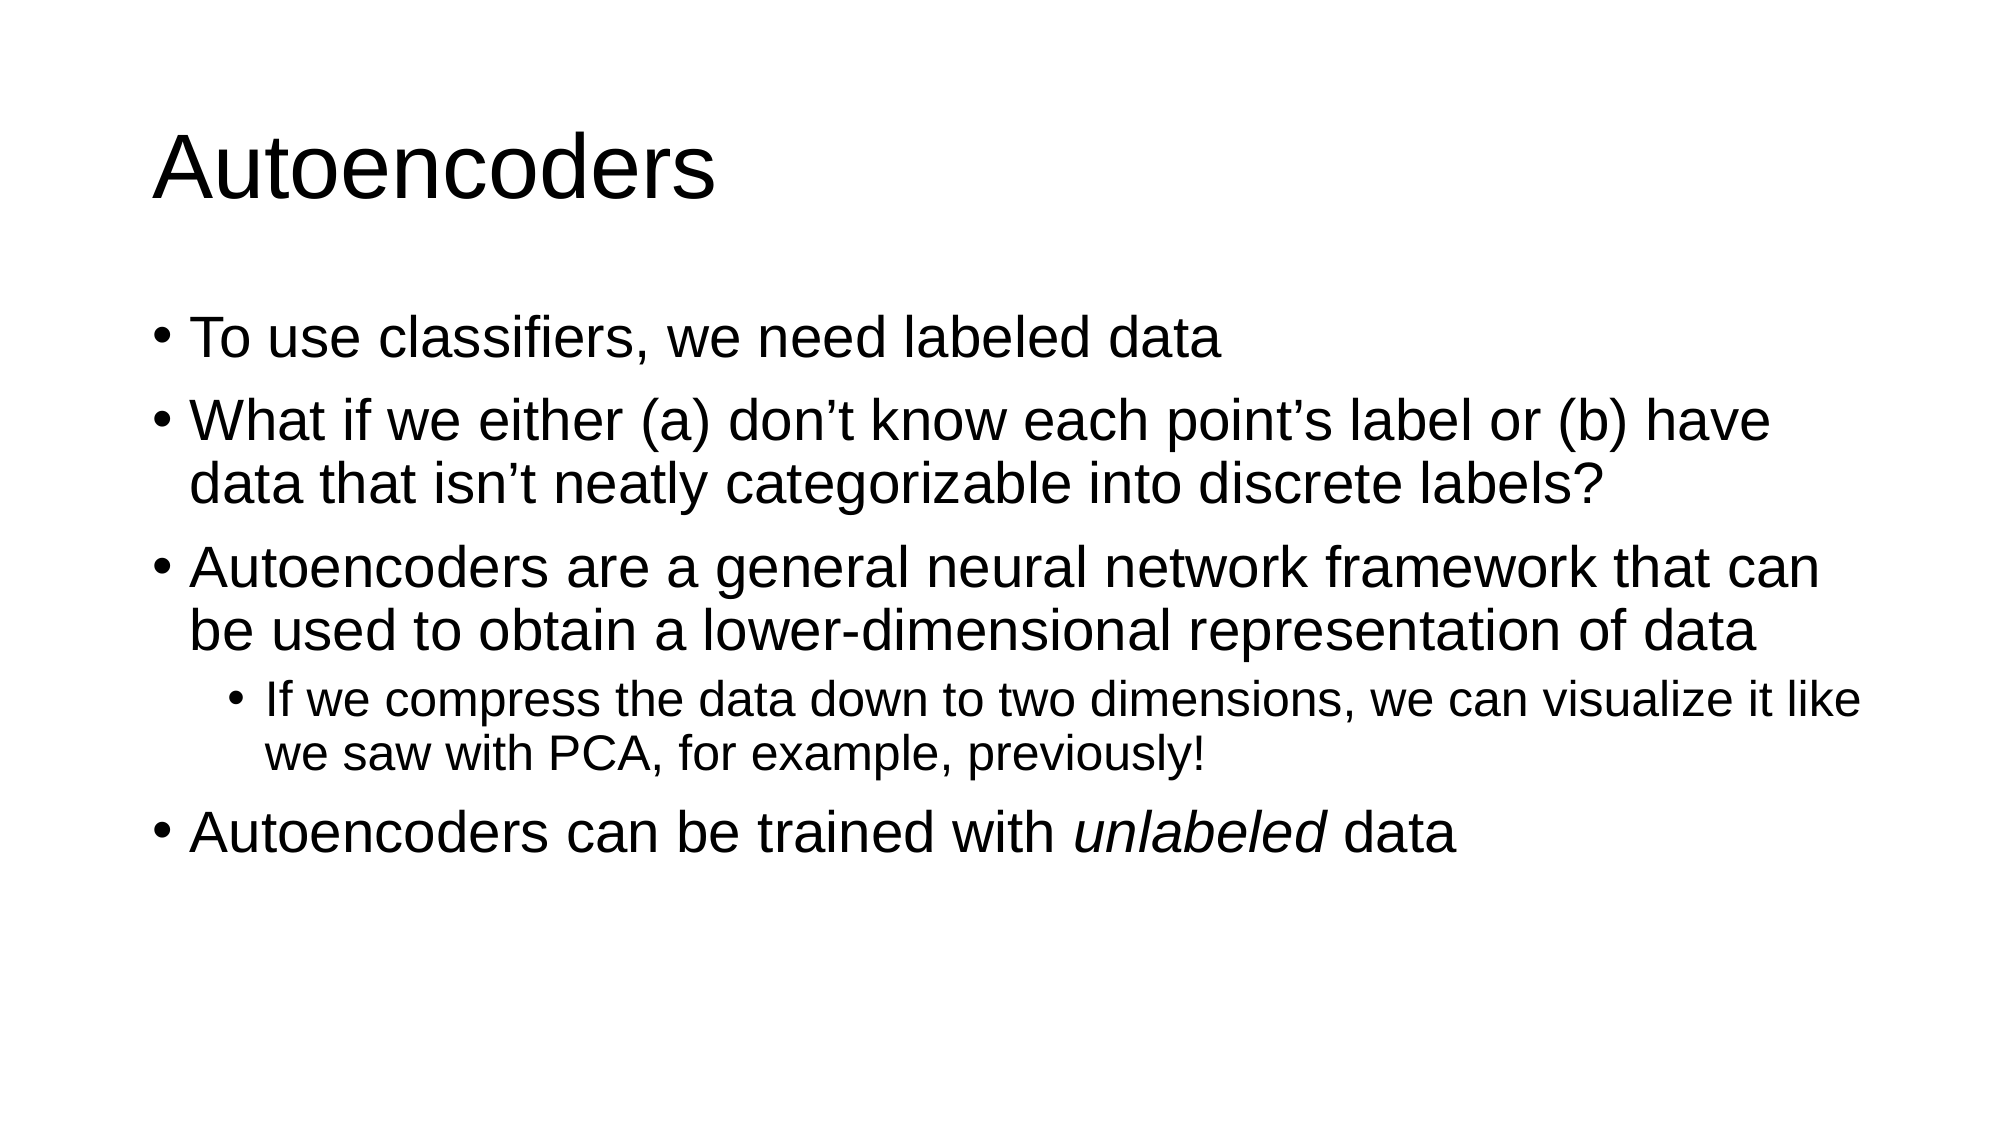

# Autoencoders
To use classifiers, we need labeled data
What if we either (a) don’t know each point’s label or (b) have data that isn’t neatly categorizable into discrete labels?
Autoencoders are a general neural network framework that can be used to obtain a lower-dimensional representation of data
If we compress the data down to two dimensions, we can visualize it like we saw with PCA, for example, previously!
Autoencoders can be trained with unlabeled data